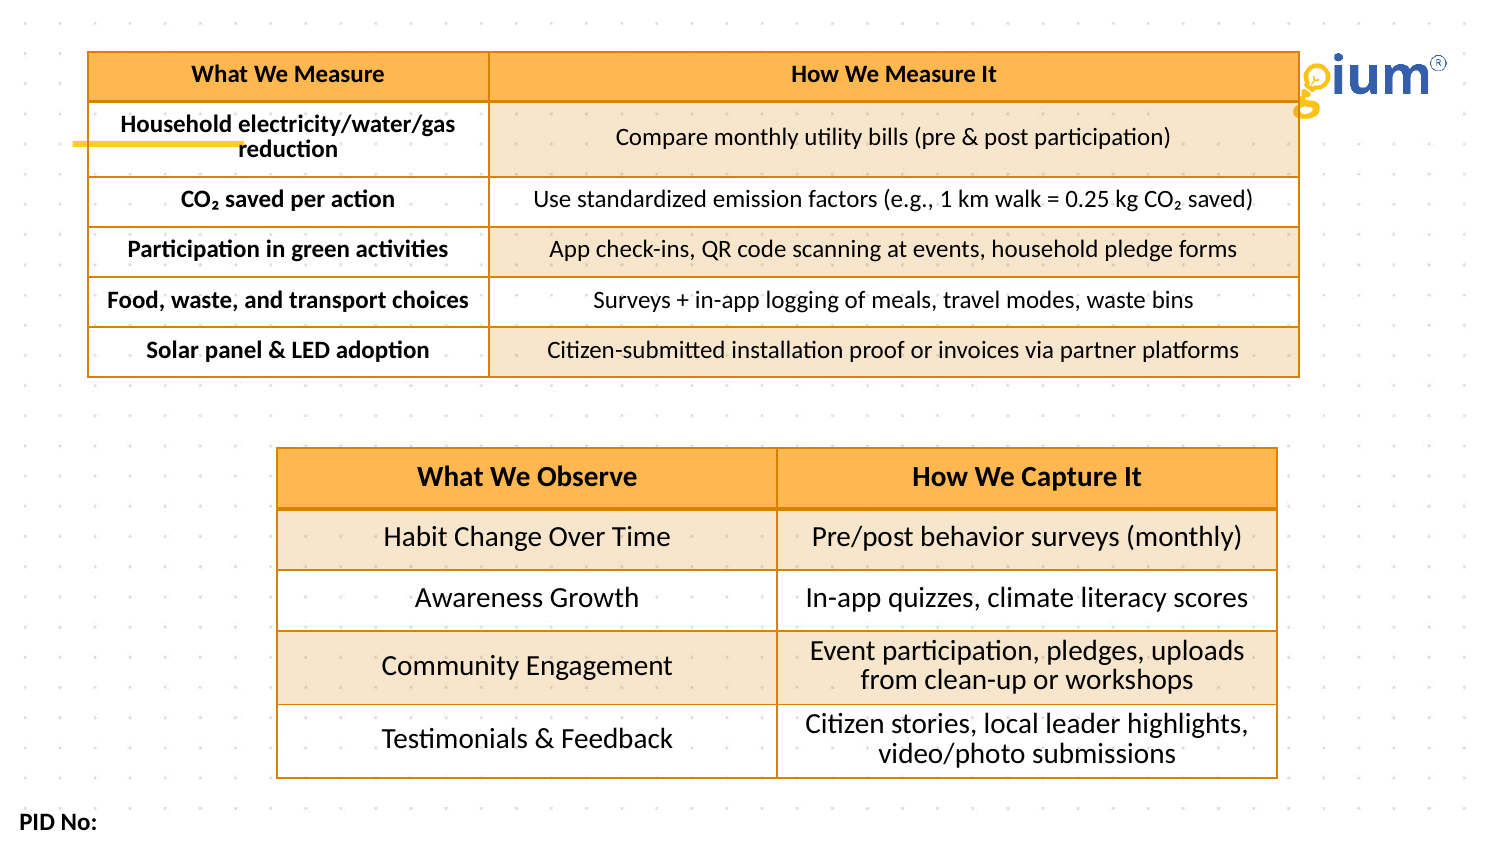

| What We Measure | How We Measure It |
| --- | --- |
| Household electricity/water/gas reduction | Compare monthly utility bills (pre & post participation) |
| CO₂ saved per action | Use standardized emission factors (e.g., 1 km walk = 0.25 kg CO₂ saved) |
| Participation in green activities | App check-ins, QR code scanning at events, household pledge forms |
| Food, waste, and transport choices | Surveys + in-app logging of meals, travel modes, waste bins |
| Solar panel & LED adoption | Citizen-submitted installation proof or invoices via partner platforms |
| What We Observe | How We Capture It |
| --- | --- |
| Habit Change Over Time | Pre/post behavior surveys (monthly) |
| Awareness Growth | In-app quizzes, climate literacy scores |
| Community Engagement | Event participation, pledges, uploads from clean-up or workshops |
| Testimonials & Feedback | Citizen stories, local leader highlights, video/photo submissions |